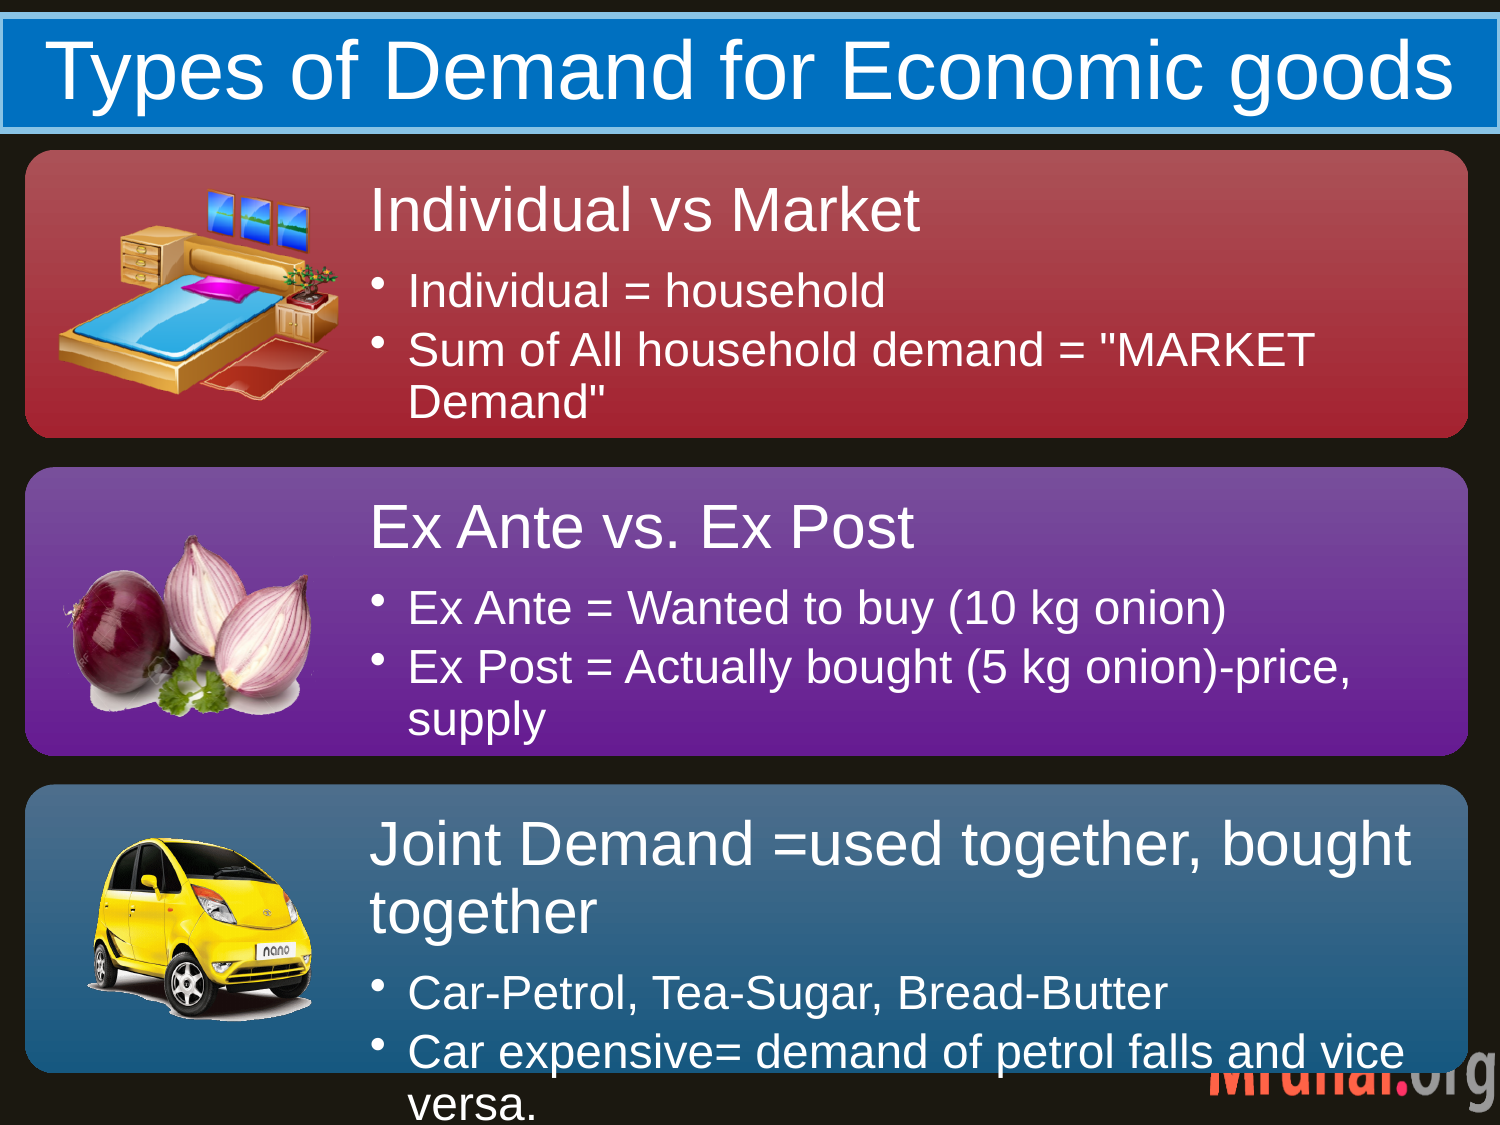

# Types of Demand for Economic goods
Individual vs Market
Individual = household
Sum of All household demand = "MARKET Demand"
Ex Ante vs. Ex Post
Ex Ante = Wanted to buy (10 kg onion)
Ex Post = Actually bought (5 kg onion)-price, supply
Joint Demand =used together, bought together
Car-Petrol, Tea-Sugar, Bread-Butter
Car expensive= demand of petrol falls and vice versa.